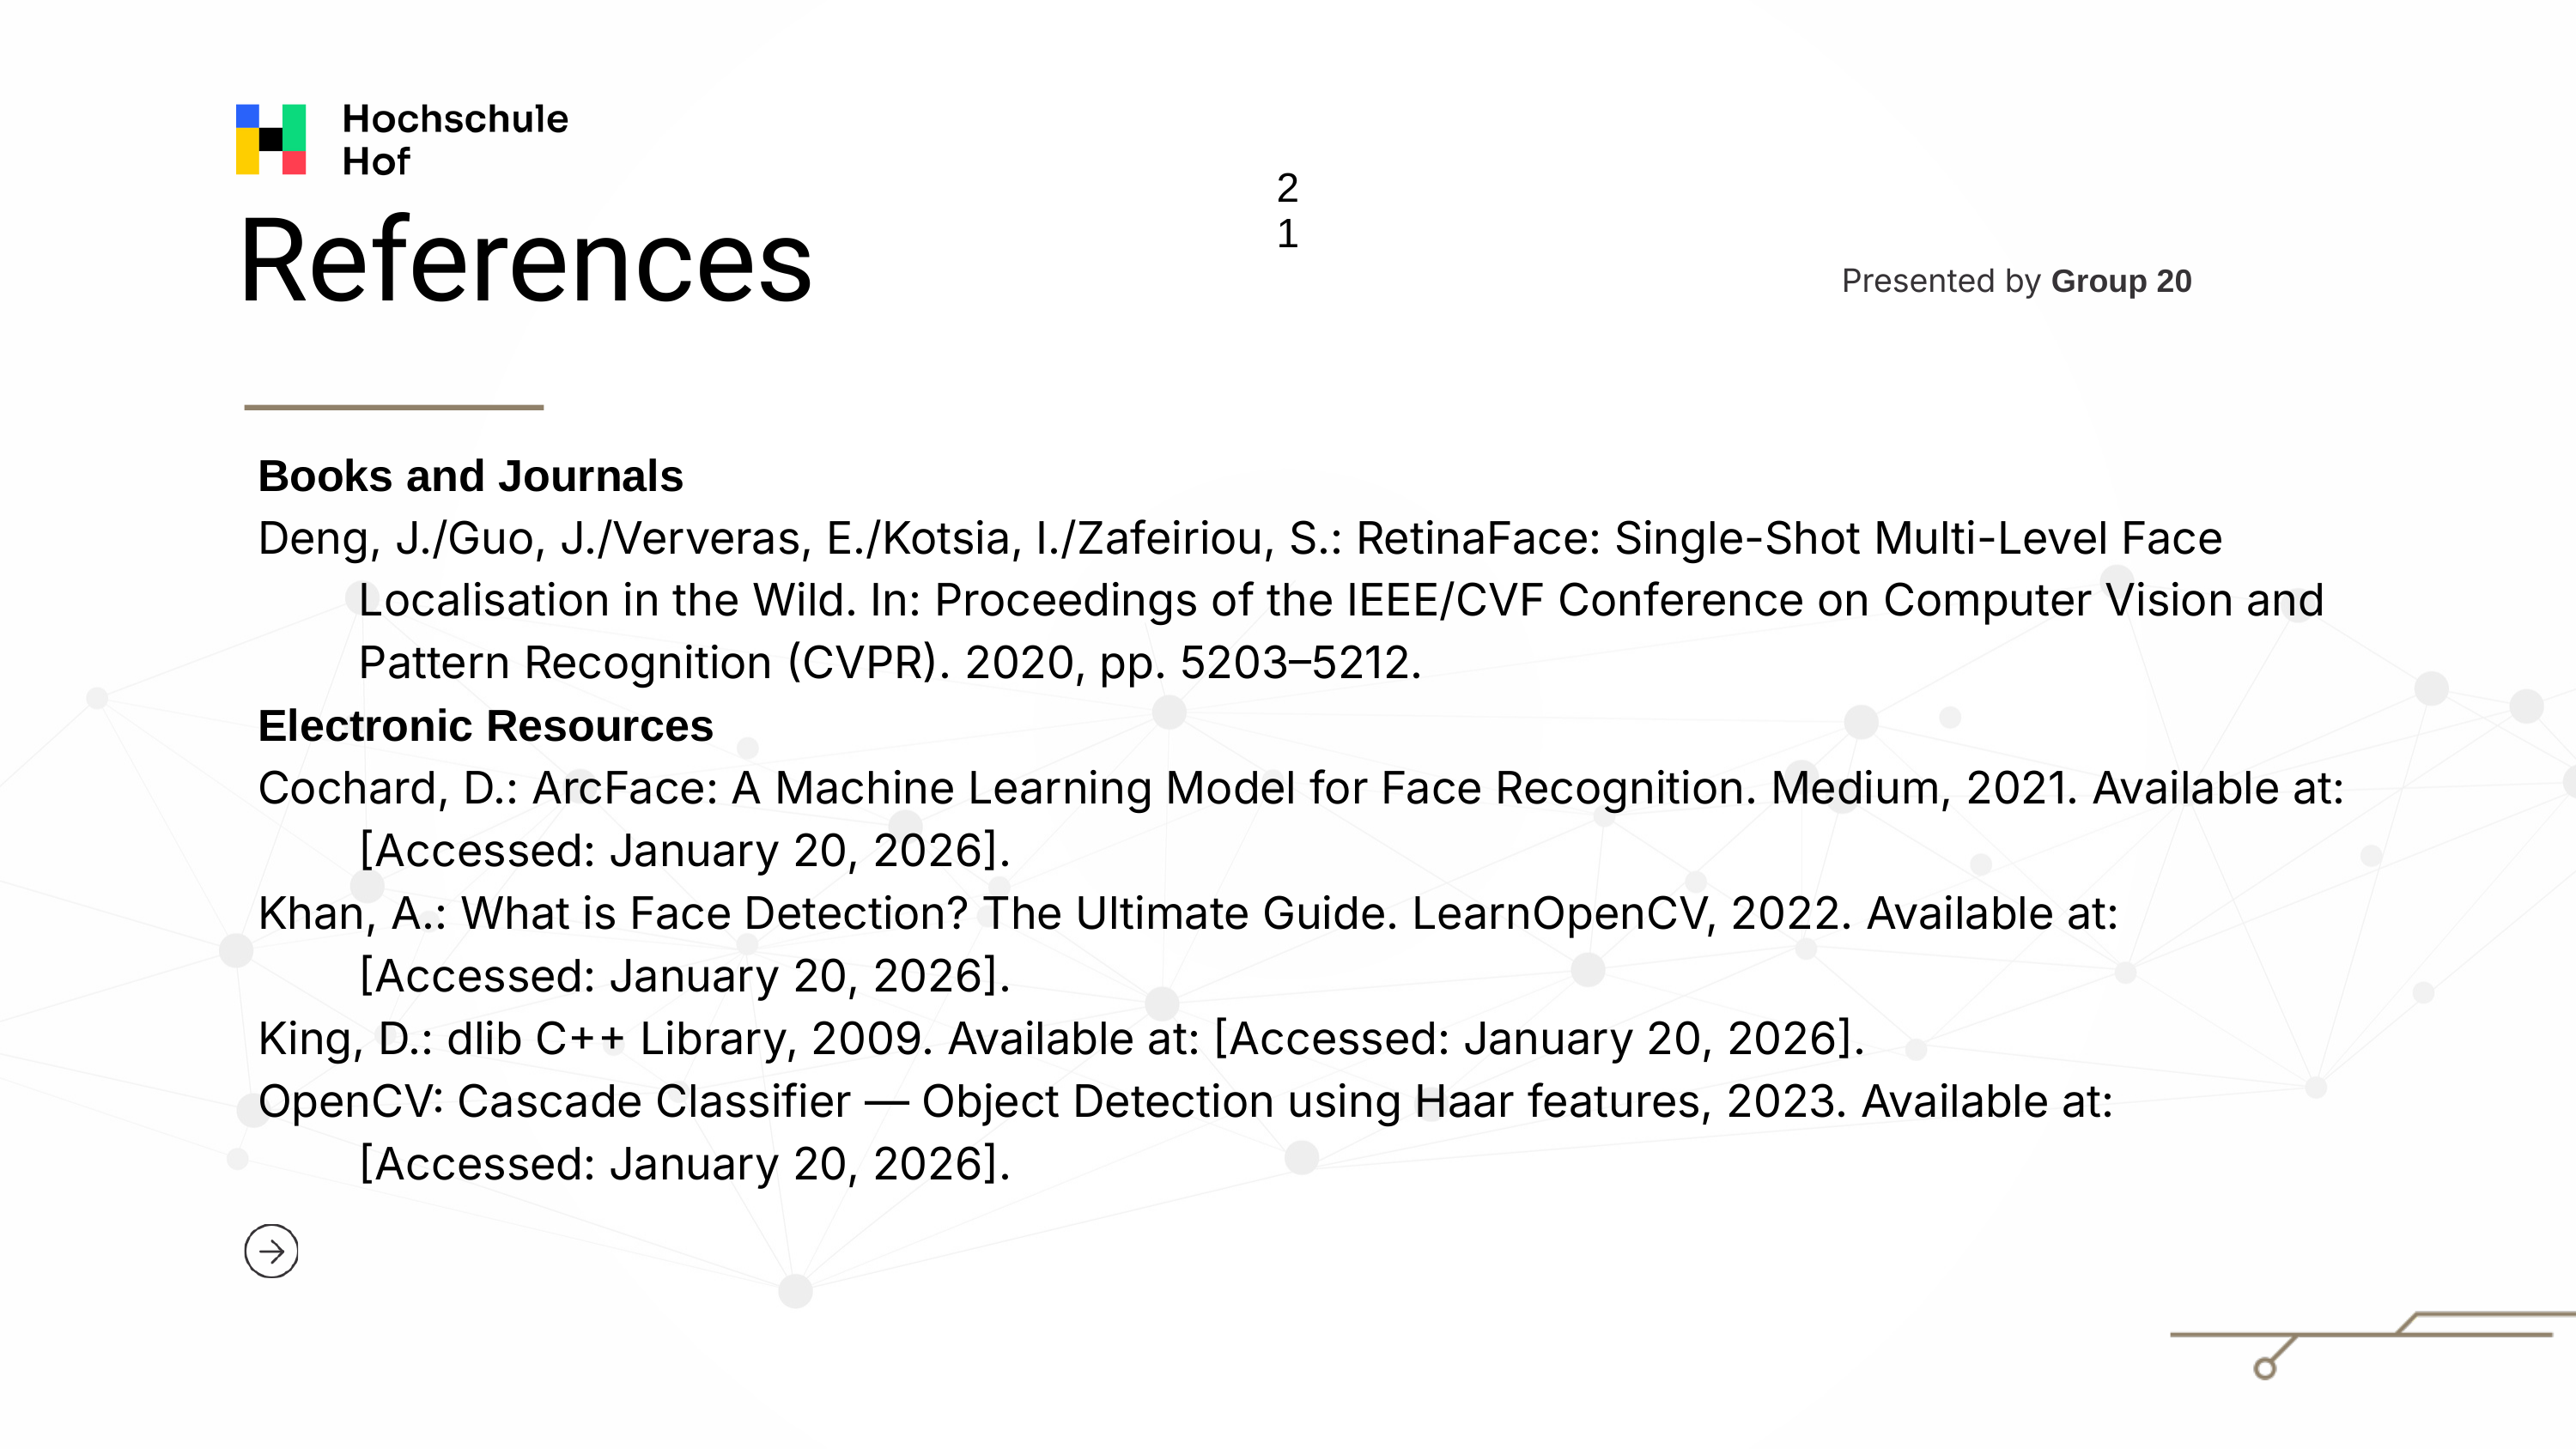

21
References
Presented by Group 20

Books and Journals
Deng, J./Guo, J./Ververas, E./Kotsia, I./Zafeiriou, S.: RetinaFace: Single-Shot Multi-Level Face
        Localisation in the Wild. In: Proceedings of the IEEE/CVF Conference on Computer Vision and
        Pattern Recognition (CVPR). 2020, pp. 5203–5212.
Electronic Resources
Cochard, D.: ArcFace: A Machine Learning Model for Face Recognition. Medium, 2021. Available at:
        [Accessed: January 20, 2026].
Khan, A.: What is Face Detection? The Ultimate Guide. LearnOpenCV, 2022. Available at:
        [Accessed: January 20, 2026].
King, D.: dlib C++ Library, 2009. Available at: [Accessed: January 20, 2026].
OpenCV: Cascade Classifier — Object Detection using Haar features, 2023. Available at:
        [Accessed: January 20, 2026].